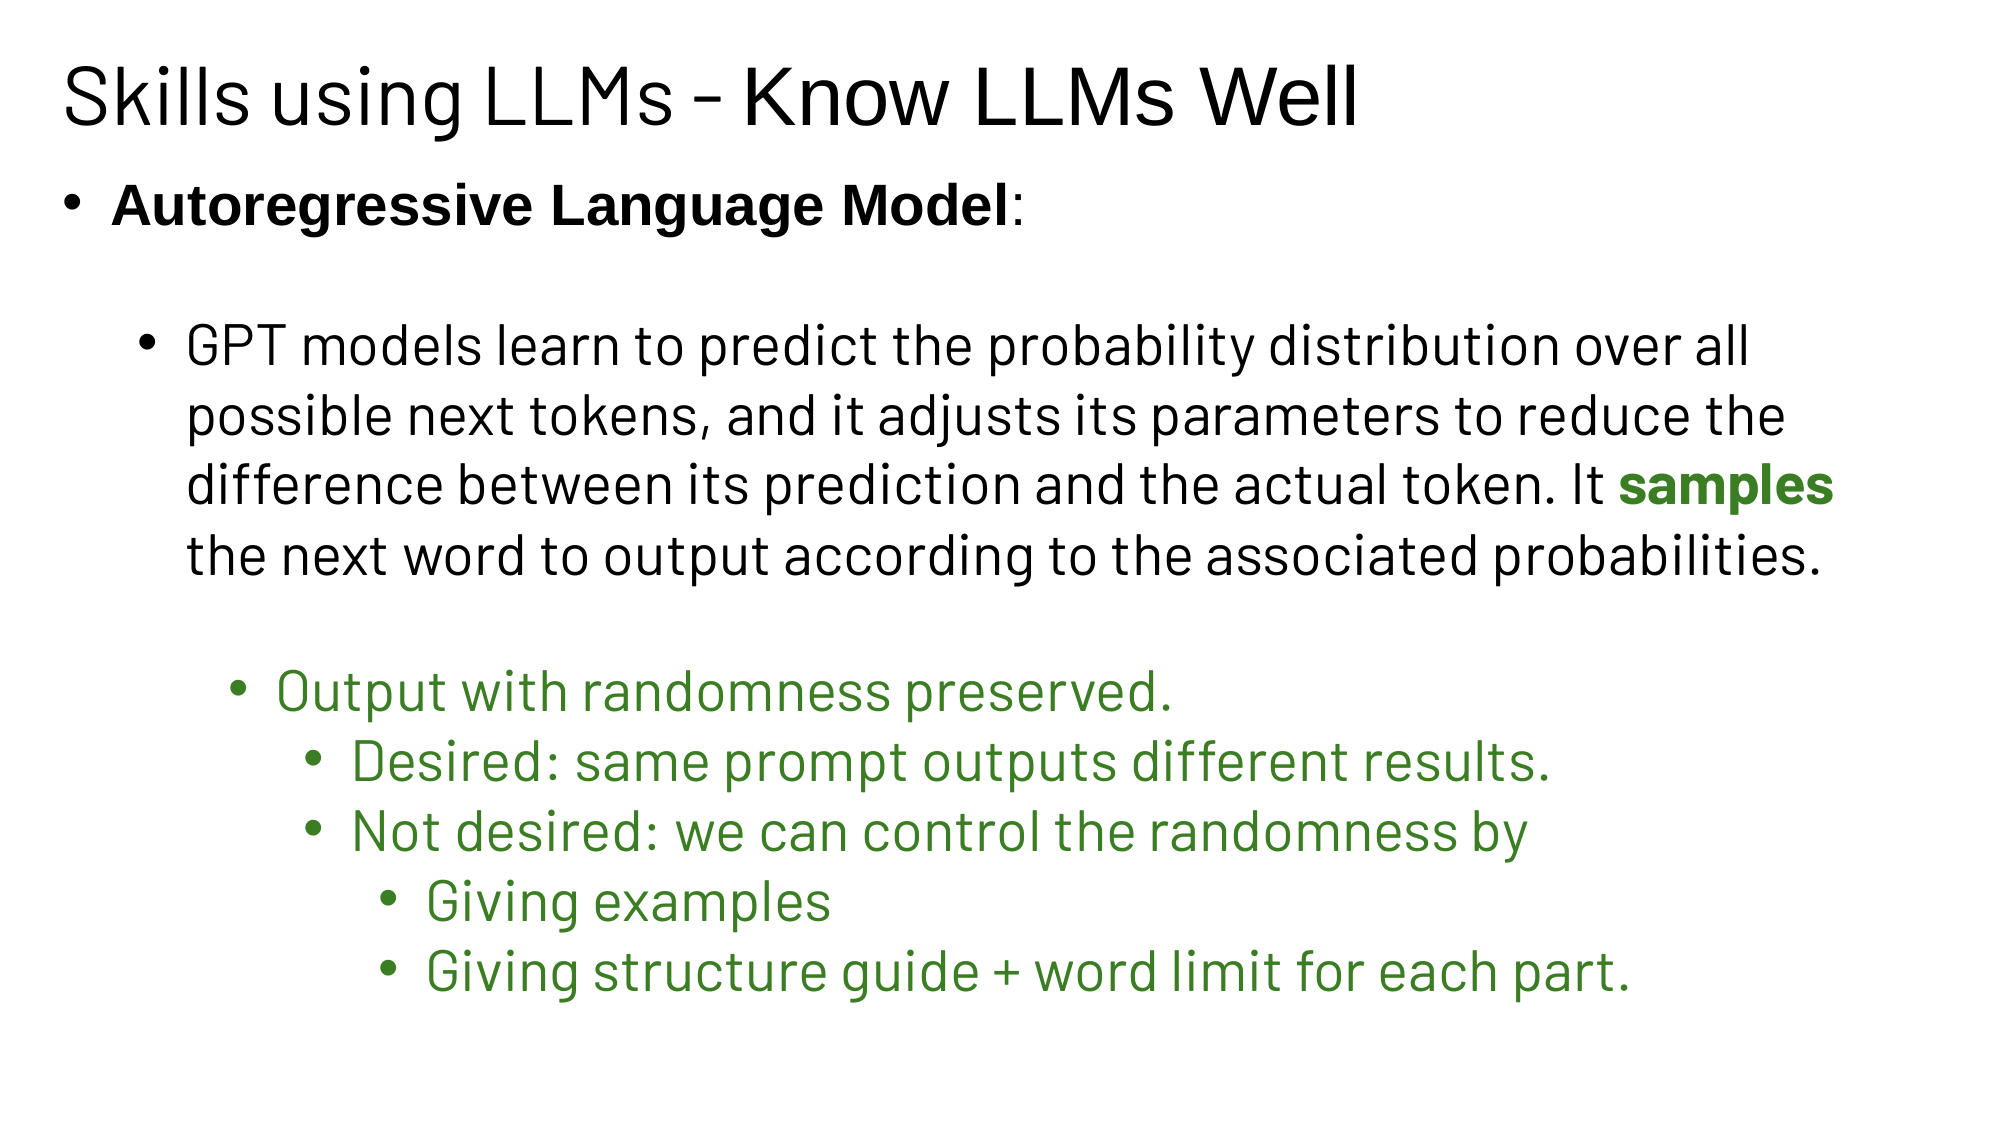

Skills using LLMs - Know LLMs Well

Autoregressive Language Model:

GPT models learn to predict the probability distribution over all possible next tokens, and it adjusts its parameters to reduce the difference between its prediction and the actual token. It samples the next word to output according to the associated probabilities.
Output with randomness preserved.
Desired: same prompt outputs different results.
Not desired: we can control the randomness by
Giving examples
Giving structure guide + word limit for each part.